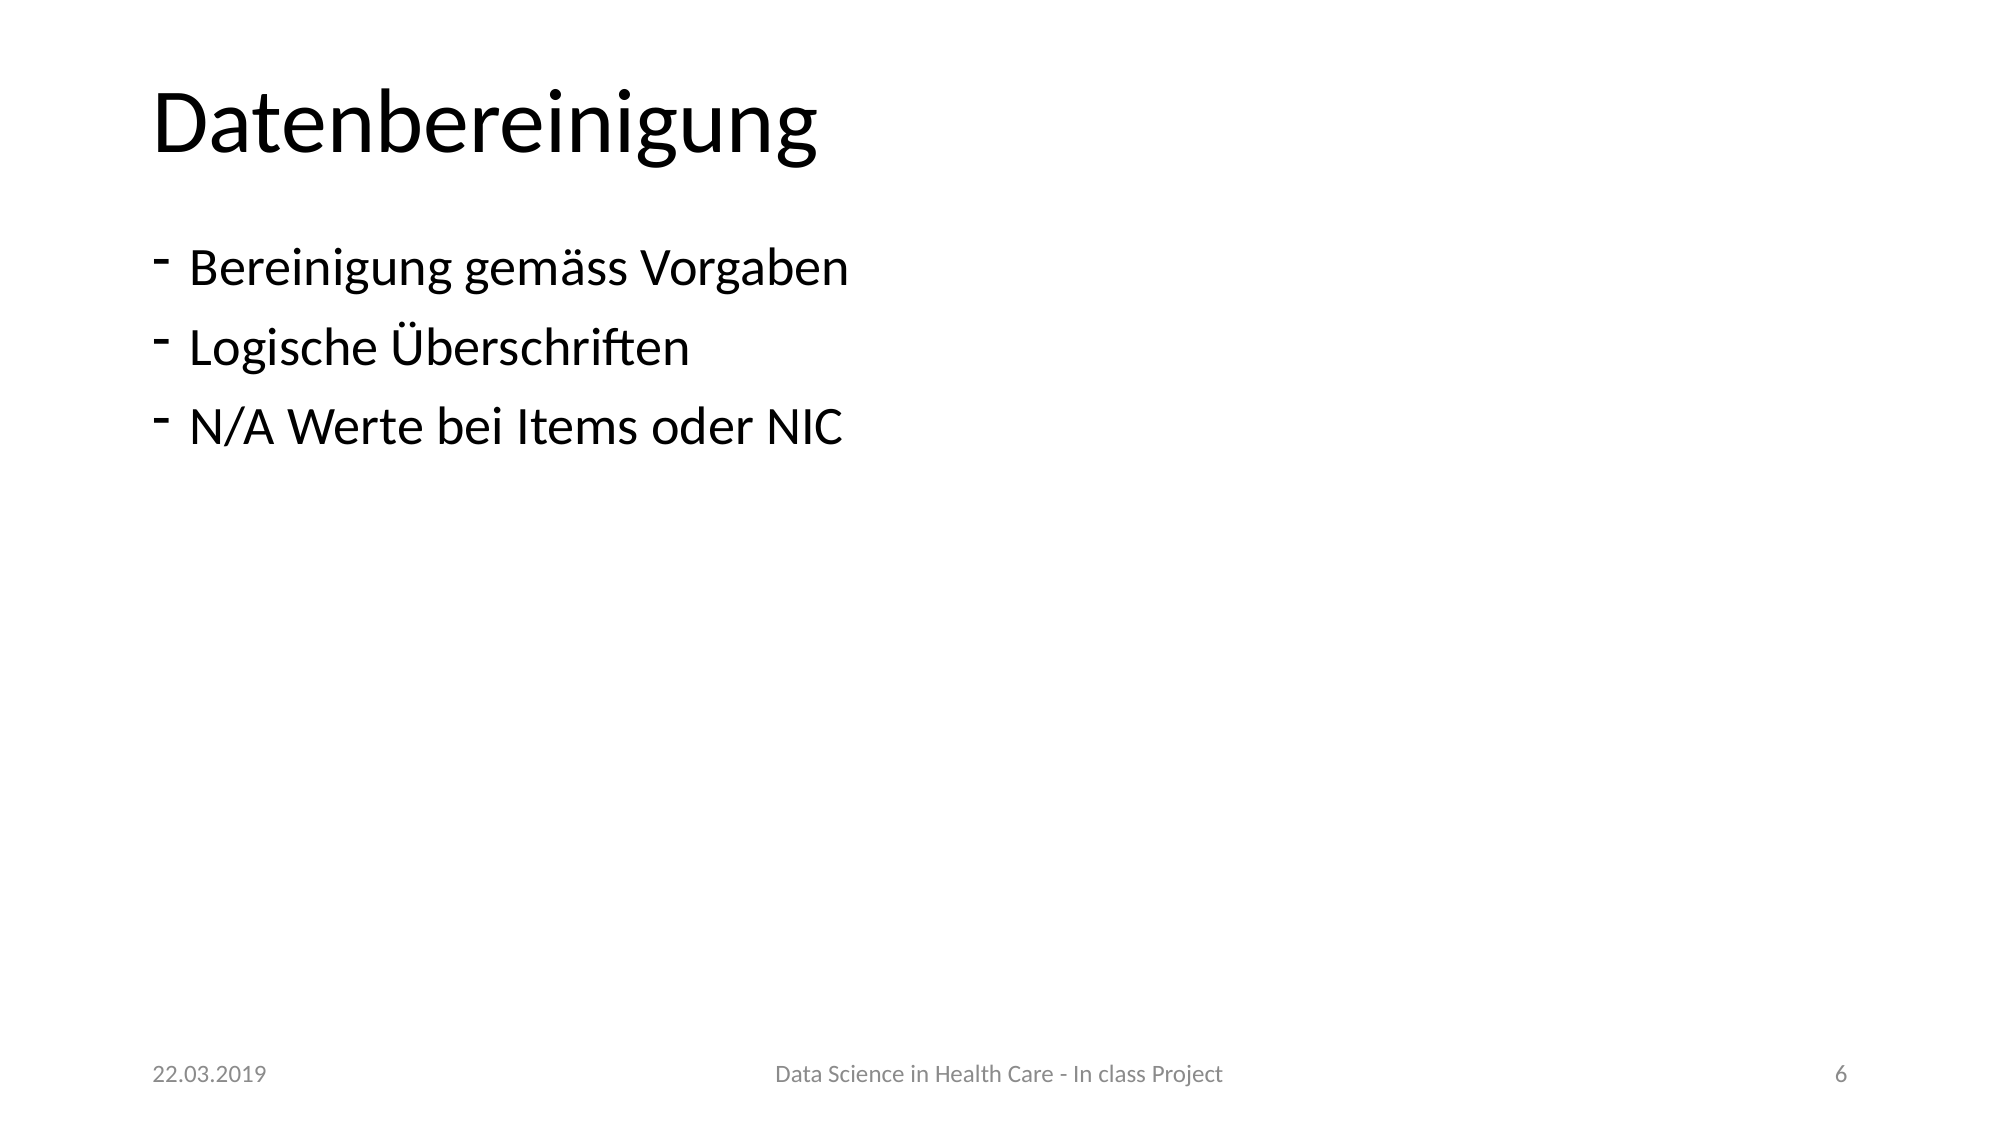

# Datenbereinigung
Bereinigung gemäss Vorgaben
Logische Überschriften
N/A Werte bei Items oder NIC

22.03.2019
Data Science in Health Care - In class Project
6